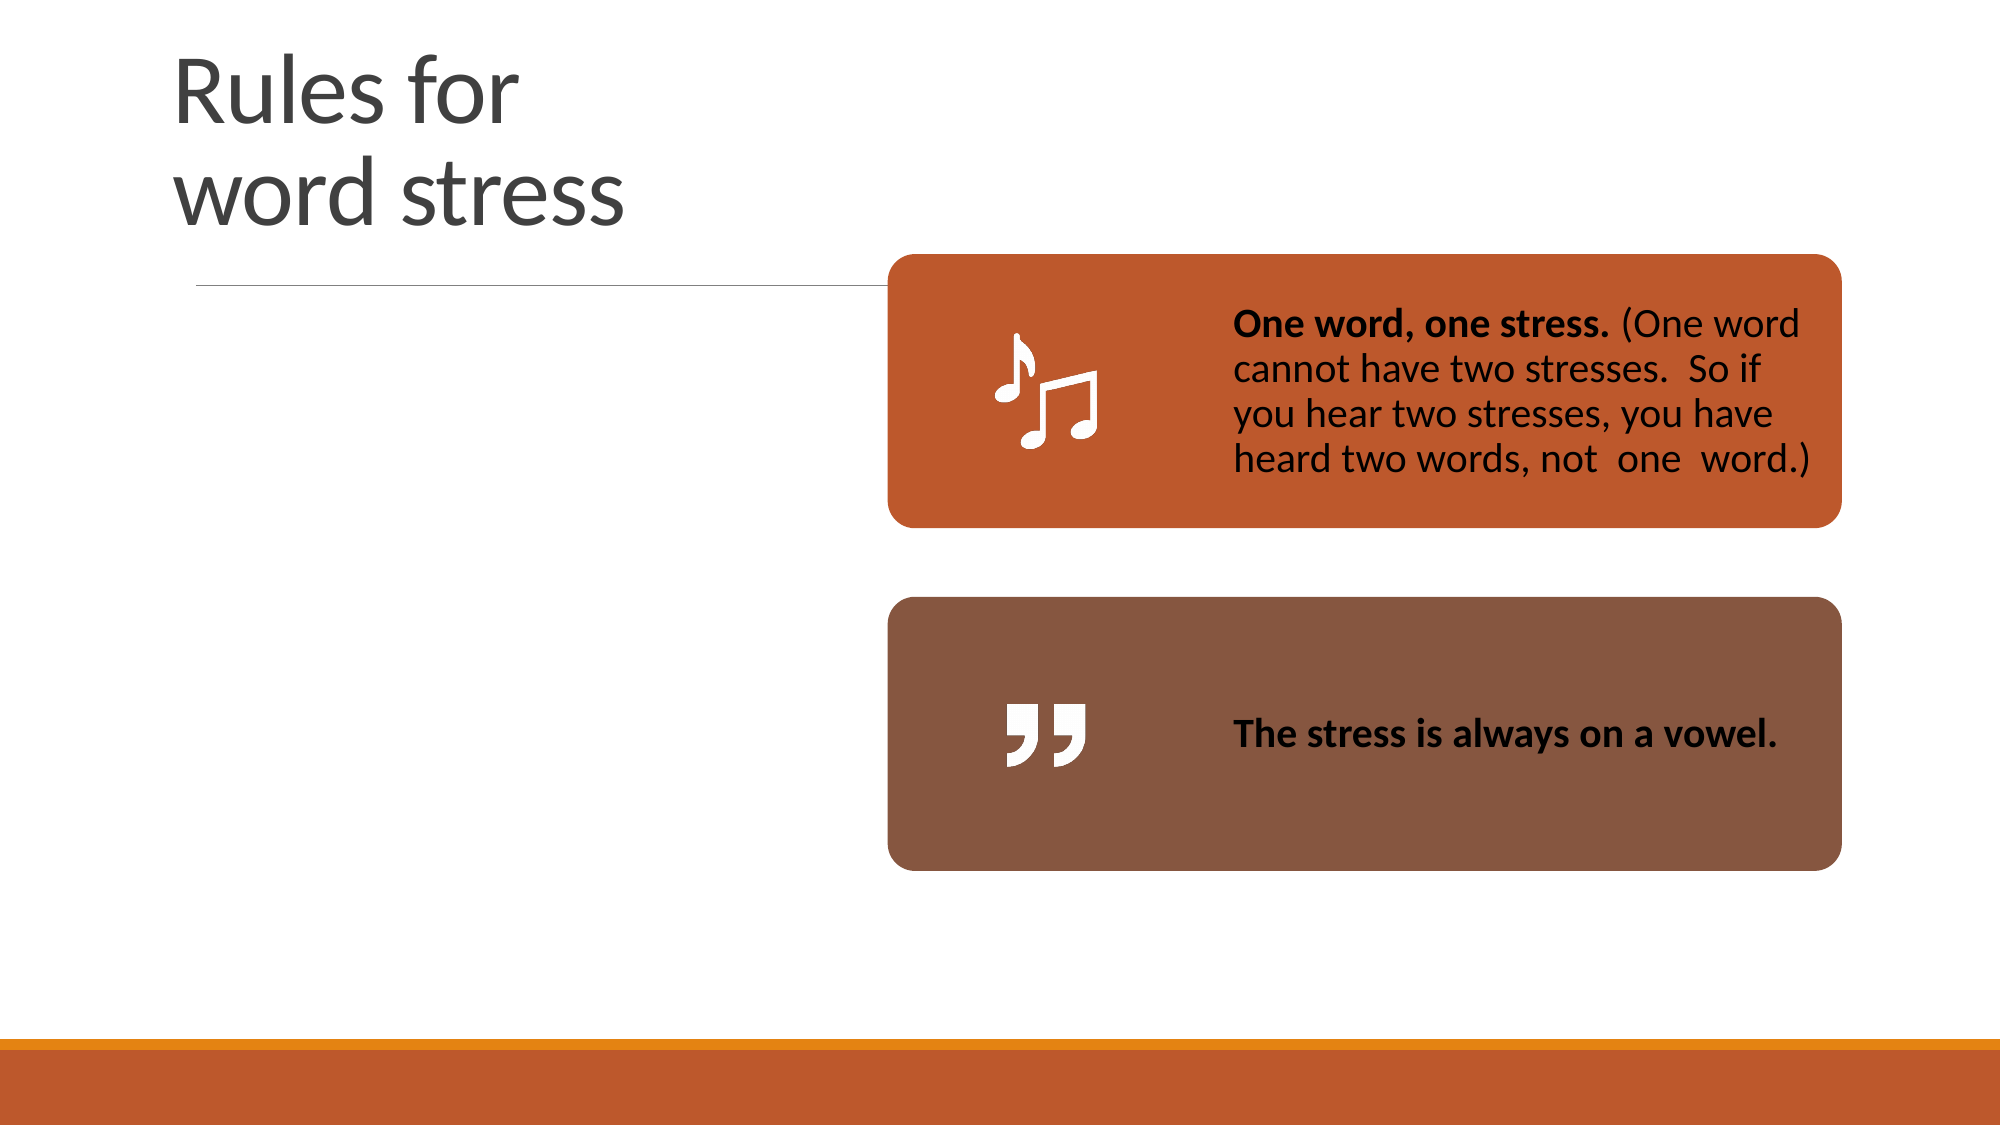

# Rules for word stress
One word, one stress. (One word cannot have two stresses.  So if you hear two stresses, you have heard two words, not  one  word.)
The stress is always on a vowel.